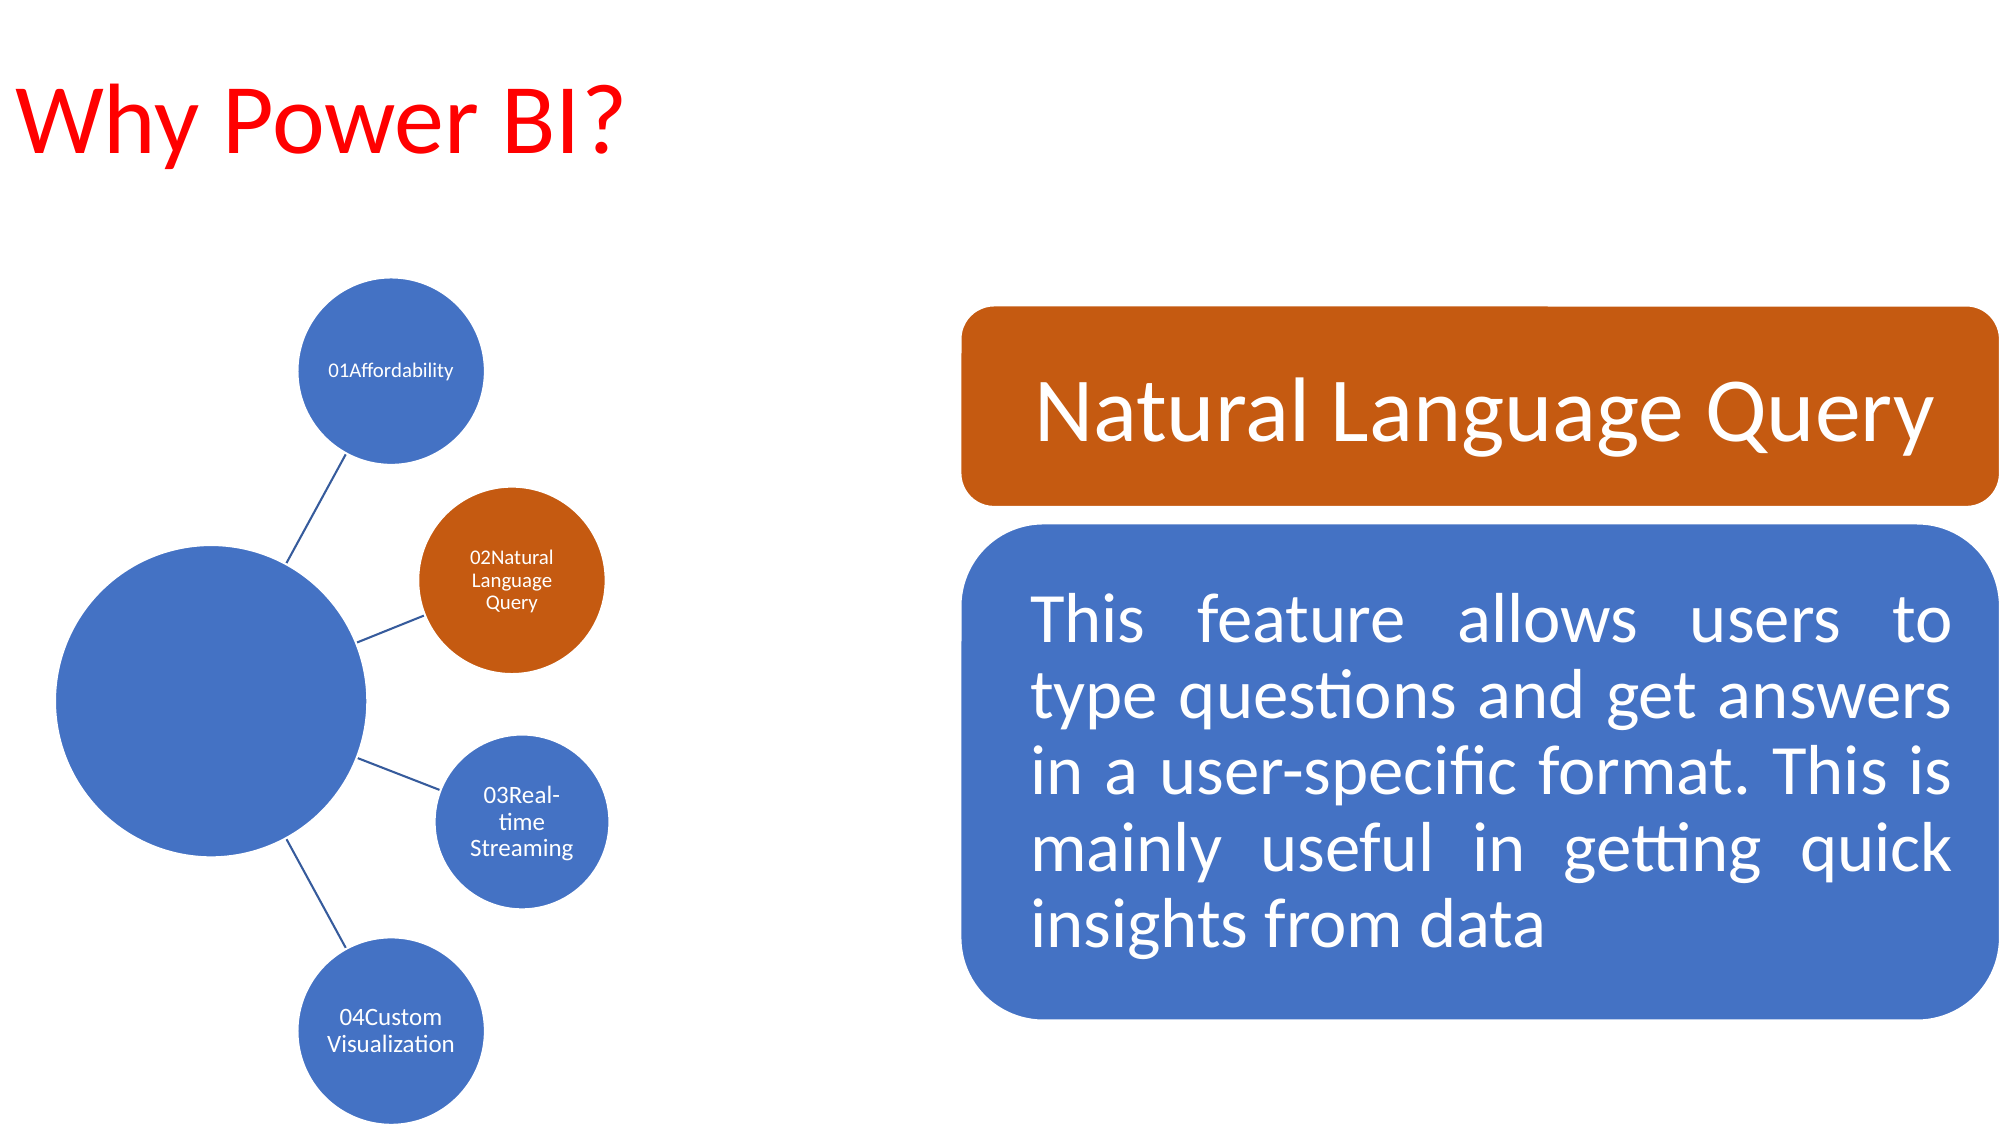

# Why Power BI?

Natural Language Query

This feature allows users to type questions and get answers in a user-specific format. This is mainly useful in getting quick insights from data
01Affordability
02Natural Language Query
03Real-time Streaming
04Custom Visualization